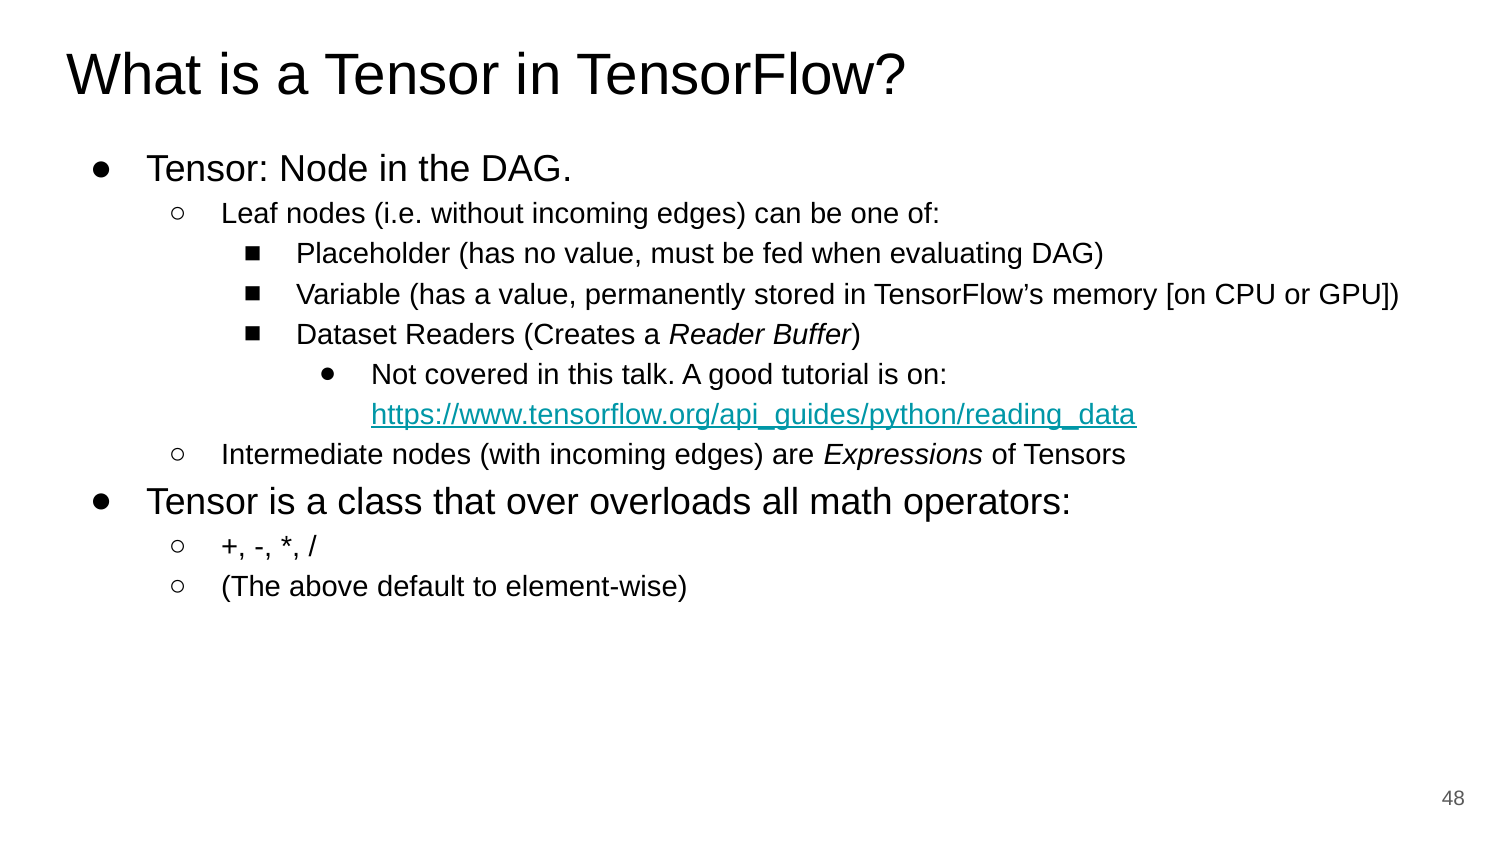

# What is a Tensor in TensorFlow?
Tensor: Node in the DAG.
Leaf nodes (i.e. without incoming edges) can be one of:
Placeholder (has no value, must be fed when evaluating DAG)
Variable (has a value, permanently stored in TensorFlow’s memory [on CPU or GPU])
Dataset Readers (Creates a Reader Buffer)
Not covered in this talk. A good tutorial is on: https://www.tensorflow.org/api_guides/python/reading_data
Intermediate nodes (with incoming edges) are Expressions of Tensors
Tensor is a class that over overloads all math operators:
+, -, *, /
(The above default to element-wise)
48